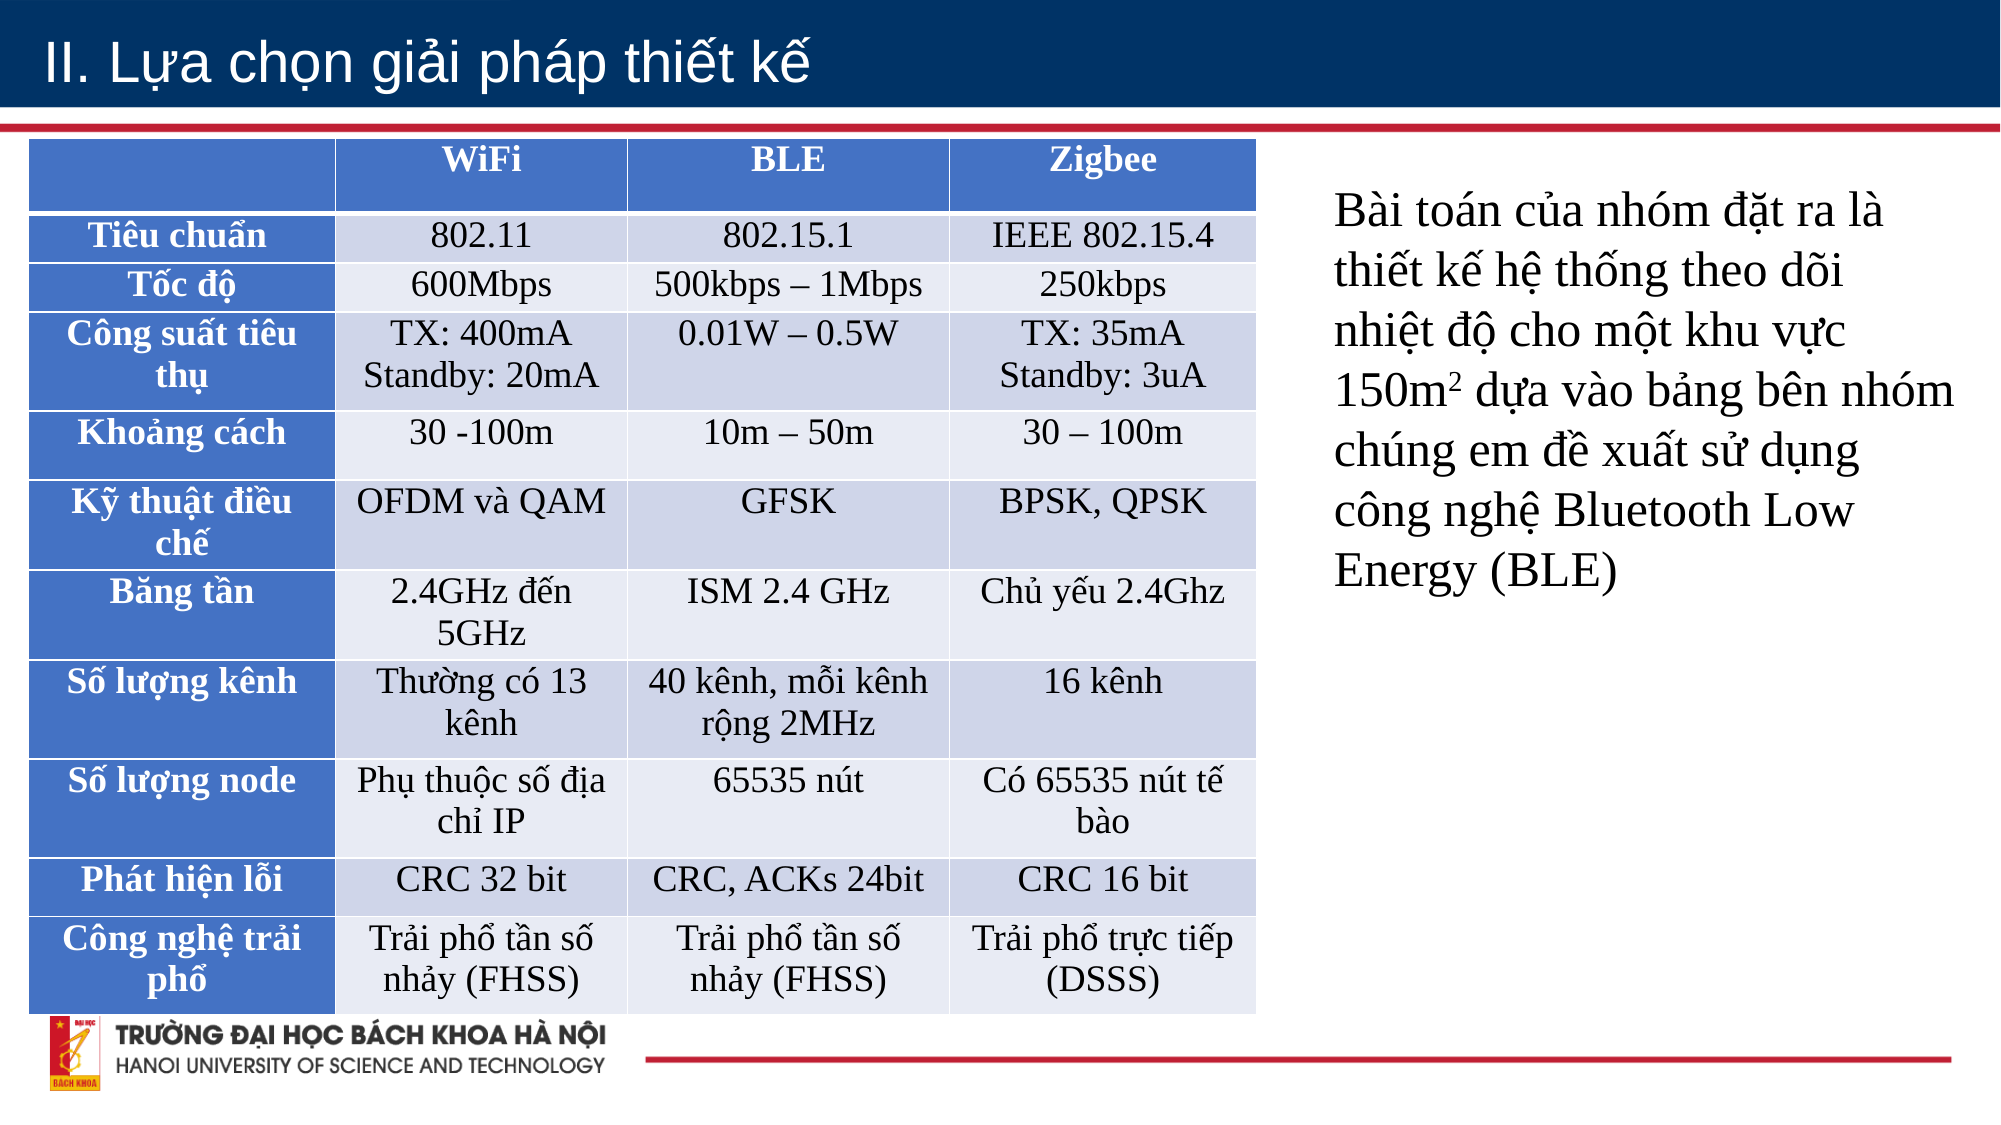

II. Lựa chọn giải pháp thiết kế
|  | WiFi | BLE | Zigbee |
| --- | --- | --- | --- |
| Tiêu chuẩn | 802.11 | 802.15.1 | IEEE 802.15.4 |
| Tốc độ | 600Mbps | 500kbps – 1Mbps | 250kbps |
| Công suất tiêu thụ | TX: 400mA Standby: 20mA | 0.01W – 0.5W | TX: 35mA Standby: 3uA |
| Khoảng cách | 30 -100m | 10m – 50m | 30 – 100m |
| Kỹ thuật điều chế | OFDM và QAM | GFSK | BPSK, QPSK |
| Băng tần | 2.4GHz đến 5GHz | ISM 2.4 GHz | Chủ yếu 2.4Ghz |
| Số lượng kênh | Thường có 13 kênh | 40 kênh, mỗi kênh rộng 2MHz | 16 kênh |
| Số lượng node | Phụ thuộc số địa chỉ IP | 65535 nút | Có 65535 nút tế bào |
| Phát hiện lỗi | CRC 32 bit | CRC, ACKs 24bit | CRC 16 bit |
| Công nghệ trải phổ | Trải phổ tần số nhảy (FHSS) | Trải phổ tần số nhảy (FHSS) | Trải phổ trực tiếp (DSSS) |
Bài toán của nhóm đặt ra là thiết kế hệ thống theo dõi nhiệt độ cho một khu vực 150m2 dựa vào bảng bên nhóm chúng em đề xuất sử dụng công nghệ Bluetooth Low Energy (BLE)